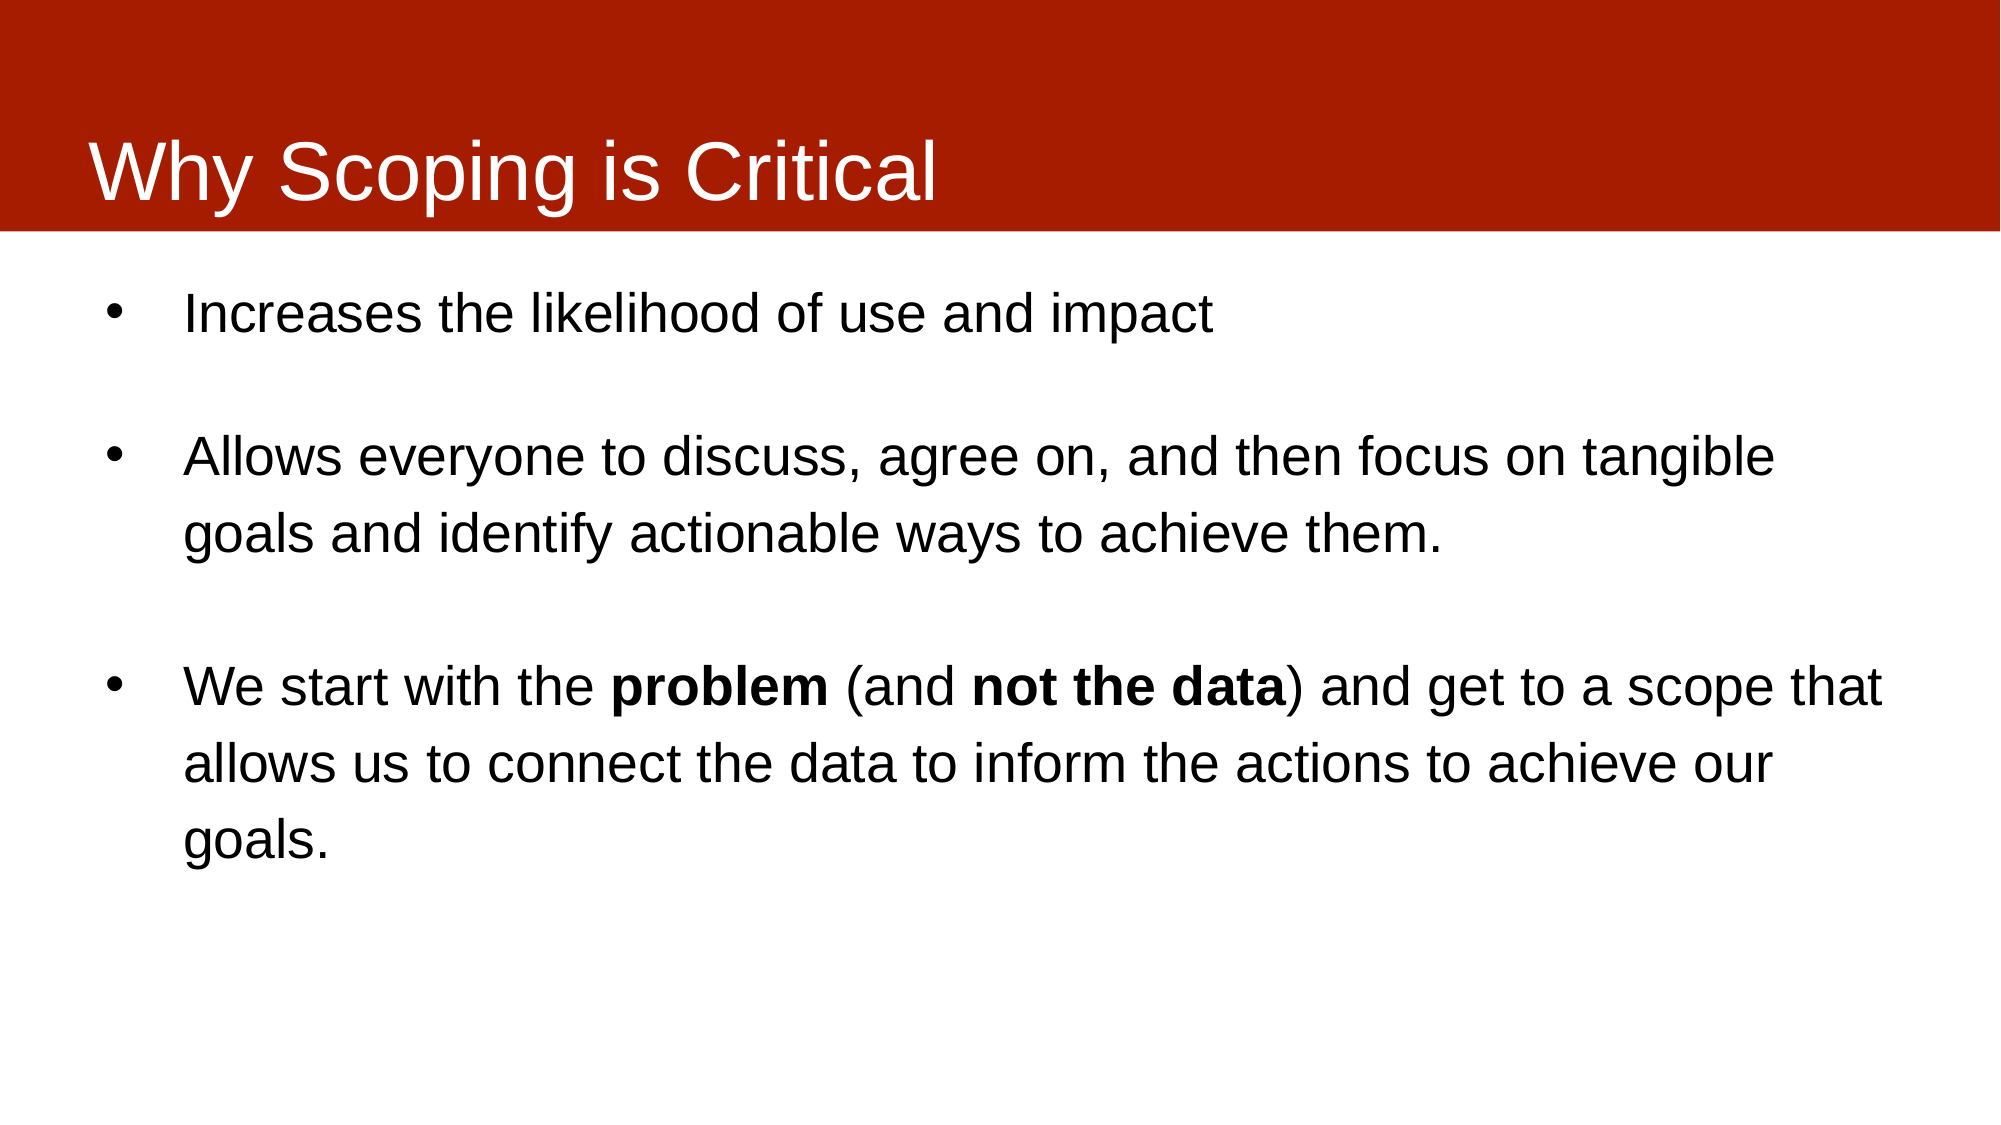

# Why Scoping is Critical
Increases the likelihood of use and impact
Allows everyone to discuss, agree on, and then focus on tangible goals and identify actionable ways to achieve them.

We start with the problem (and not the data) and get to a scope that allows us to connect the data to inform the actions to achieve our goals.